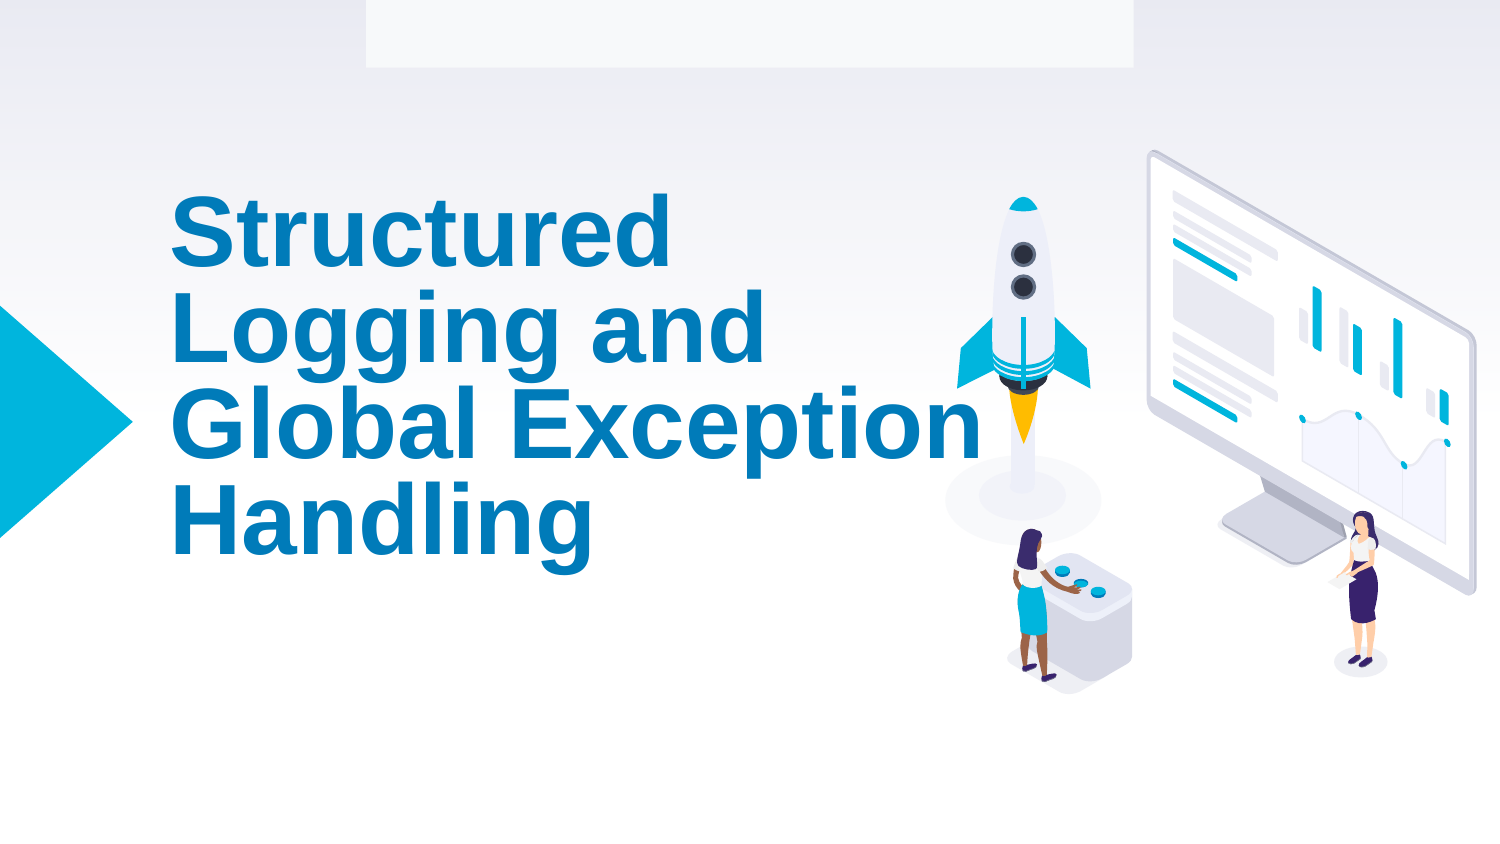

Environment Configuration and Account Setup

# Structured Logging and Global Exception Handling